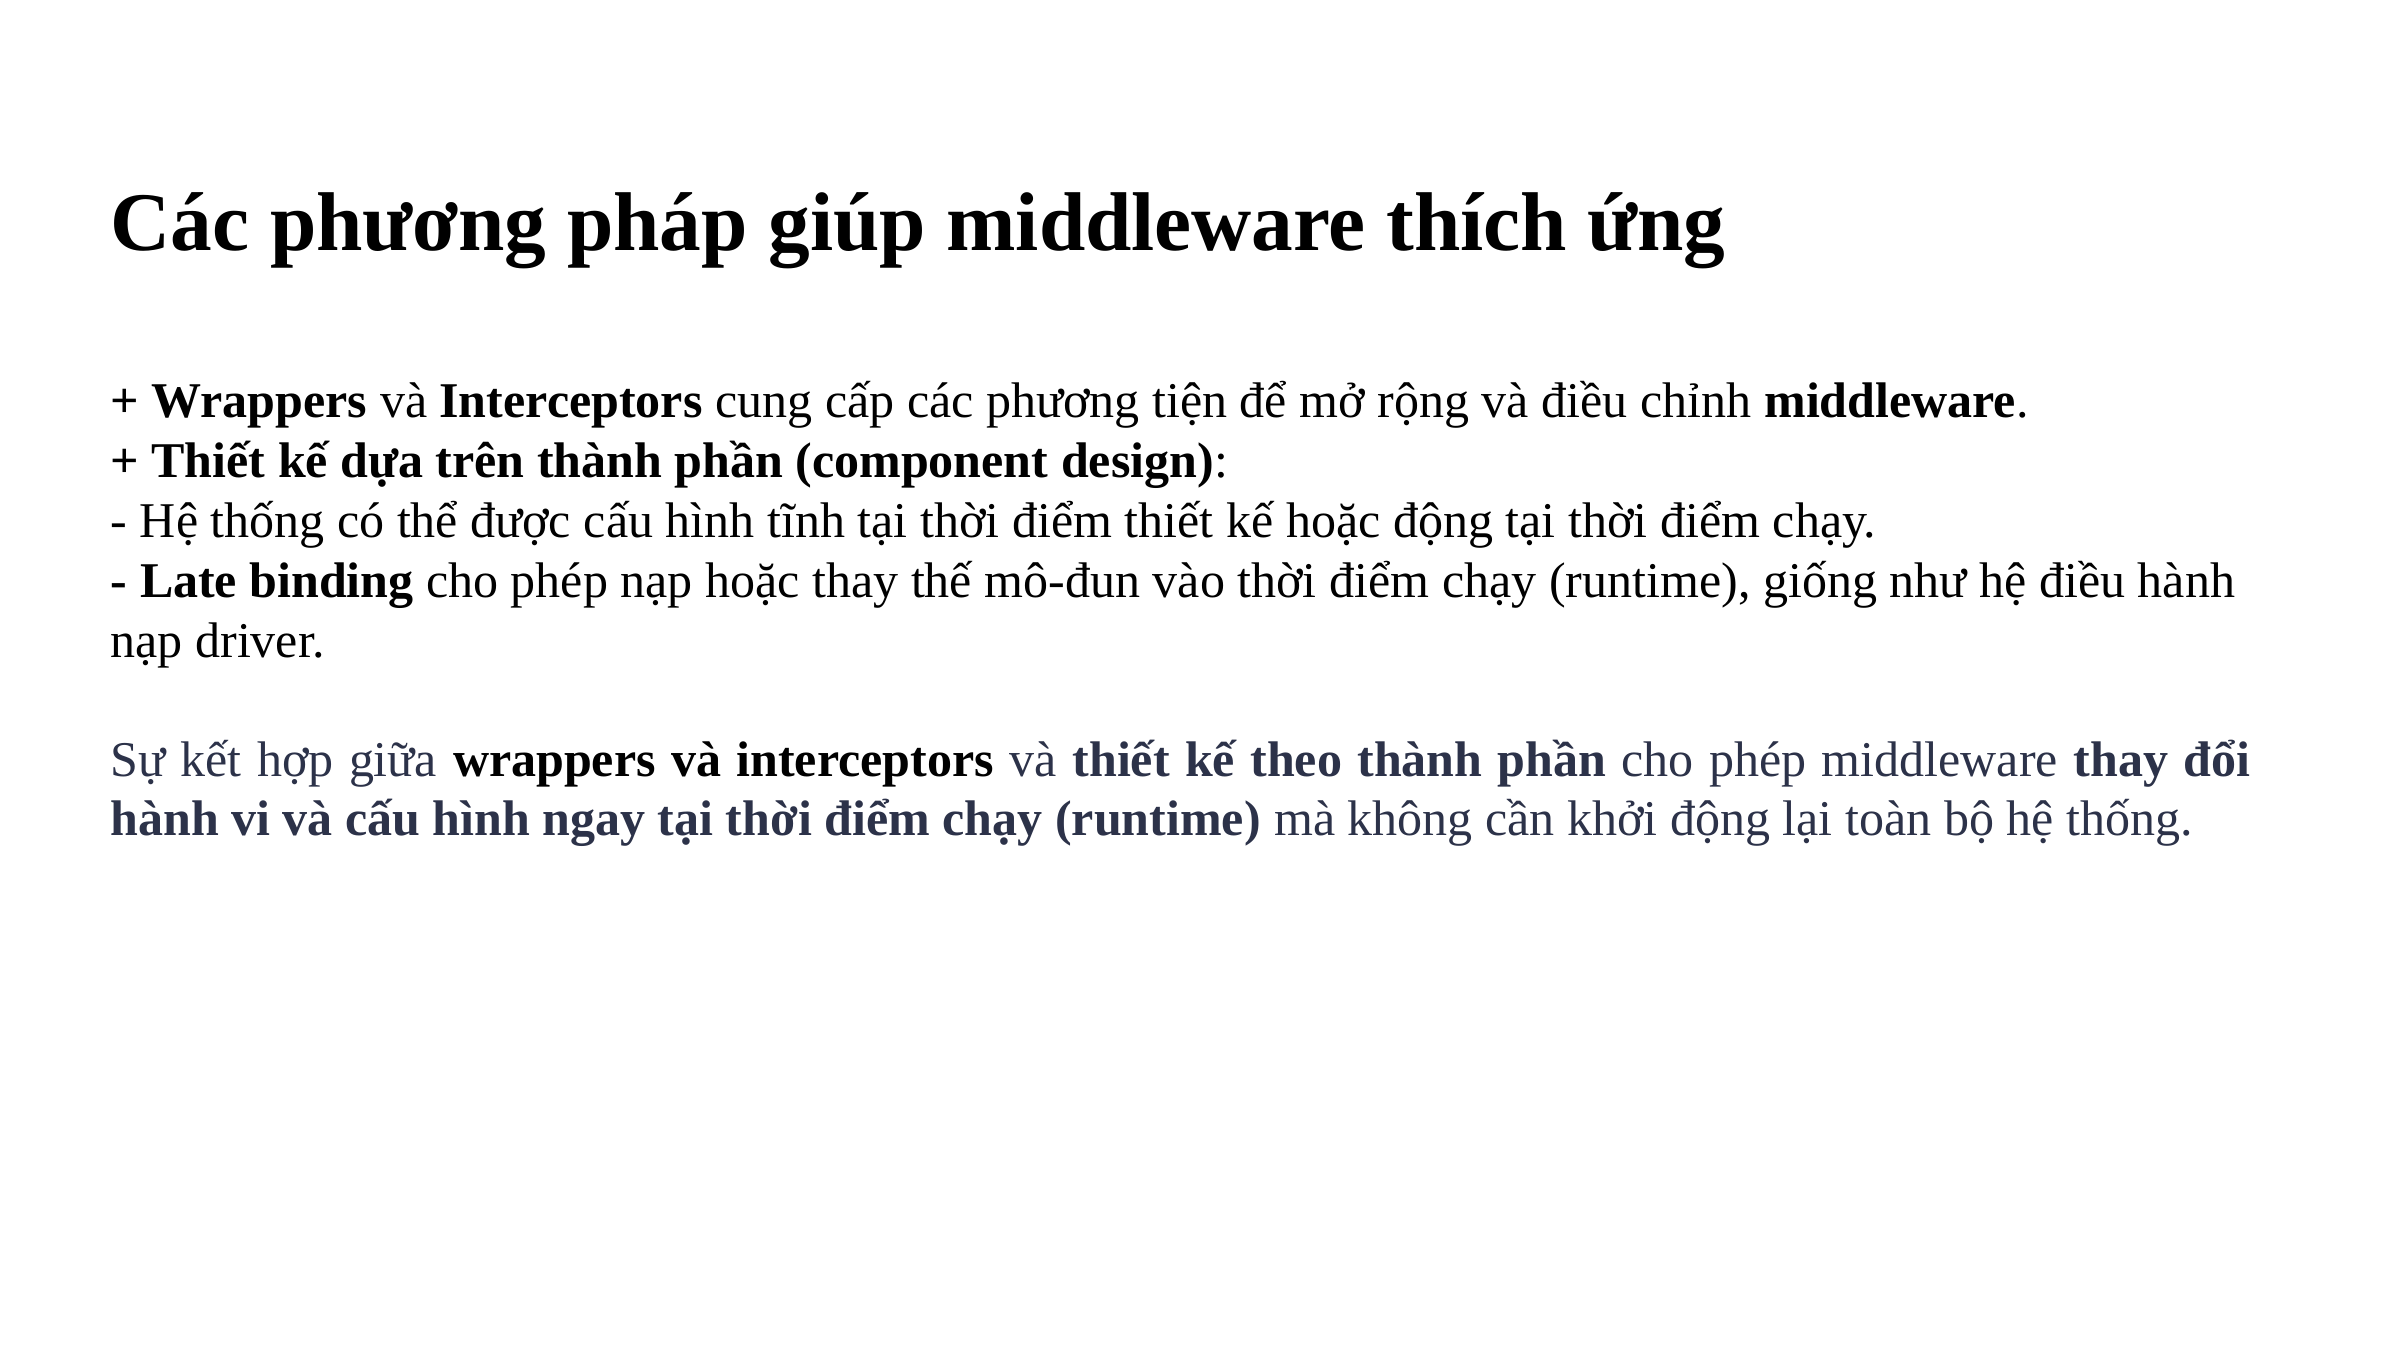

Các phương pháp giúp middleware thích ứng
+ Wrappers và Interceptors cung cấp các phương tiện để mở rộng và điều chỉnh middleware.
+ Thiết kế dựa trên thành phần (component design):
- Hệ thống có thể được cấu hình tĩnh tại thời điểm thiết kế hoặc động tại thời điểm chạy.
- Late binding cho phép nạp hoặc thay thế mô-đun vào thời điểm chạy (runtime), giống như hệ điều hành nạp driver.
Sự kết hợp giữa wrappers và interceptors và thiết kế theo thành phần cho phép middleware thay đổi hành vi và cấu hình ngay tại thời điểm chạy (runtime) mà không cần khởi động lại toàn bộ hệ thống.